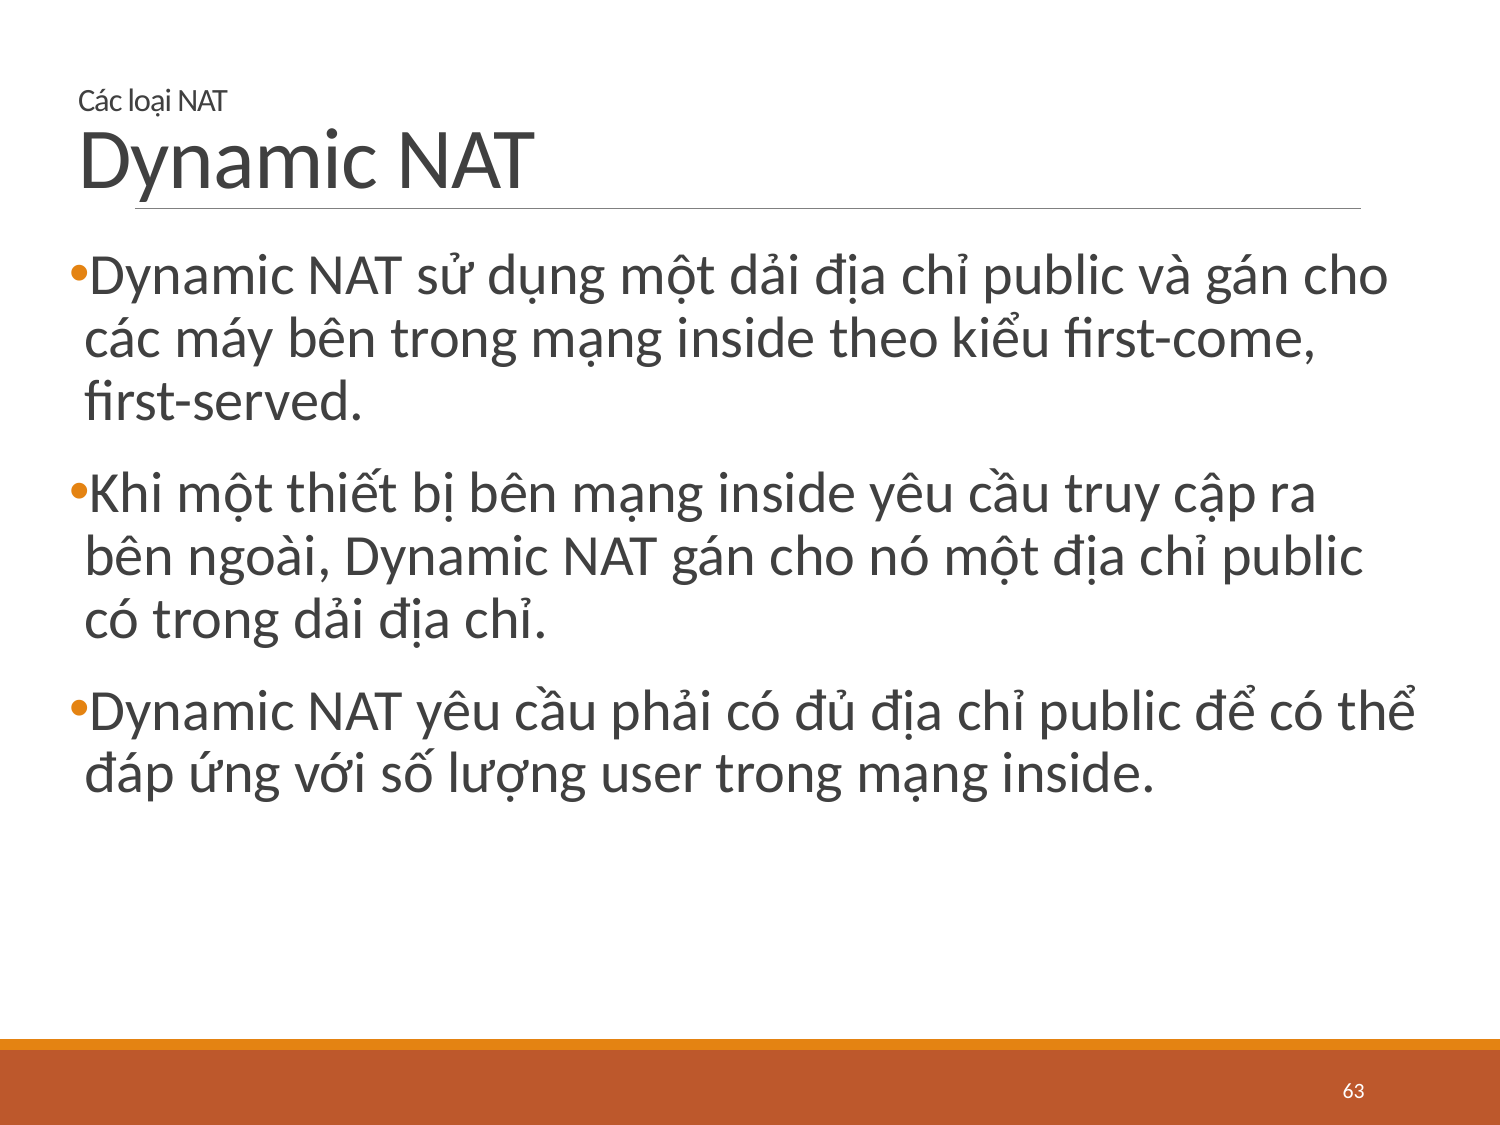

# Các loại NAT Dynamic NAT
Dynamic NAT sử dụng một dải địa chỉ public và gán cho các máy bên trong mạng inside theo kiểu first-come, first-served.
Khi một thiết bị bên mạng inside yêu cầu truy cập ra bên ngoài, Dynamic NAT gán cho nó một địa chỉ public có trong dải địa chỉ.
Dynamic NAT yêu cầu phải có đủ địa chỉ public để có thể đáp ứng với số lượng user trong mạng inside.
63